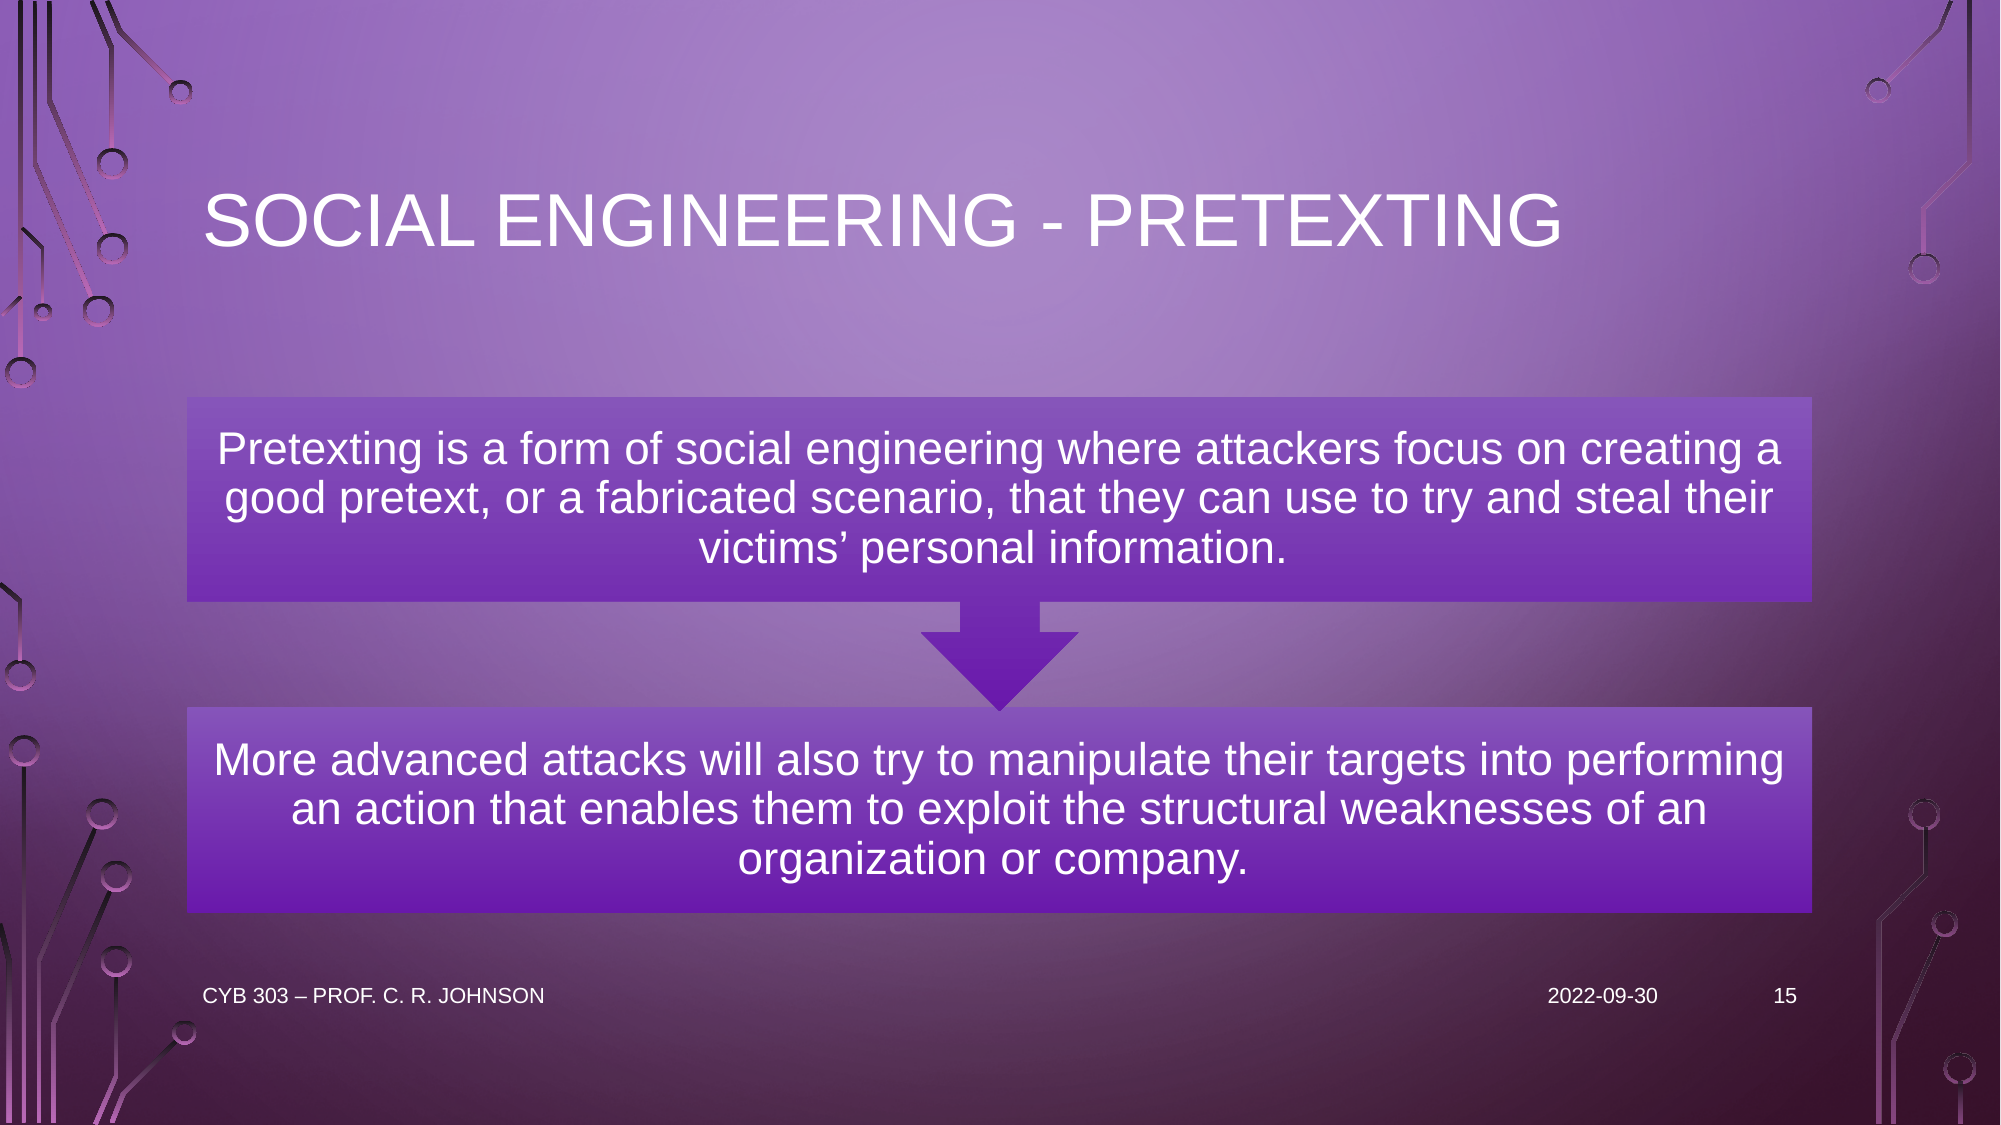

# Social Engineering - Pretexting
More advanced attacks will also try to manipulate their targets into performing an action that enables them to exploit the structural weaknesses of an organization or company.
Pretexting is a form of social engineering where attackers focus on creating a good pretext, or a fabricated scenario, that they can use to try and steal their victims’ personal information.
15
CYB 303 – Prof. C. R. Johnson
2022-09-30